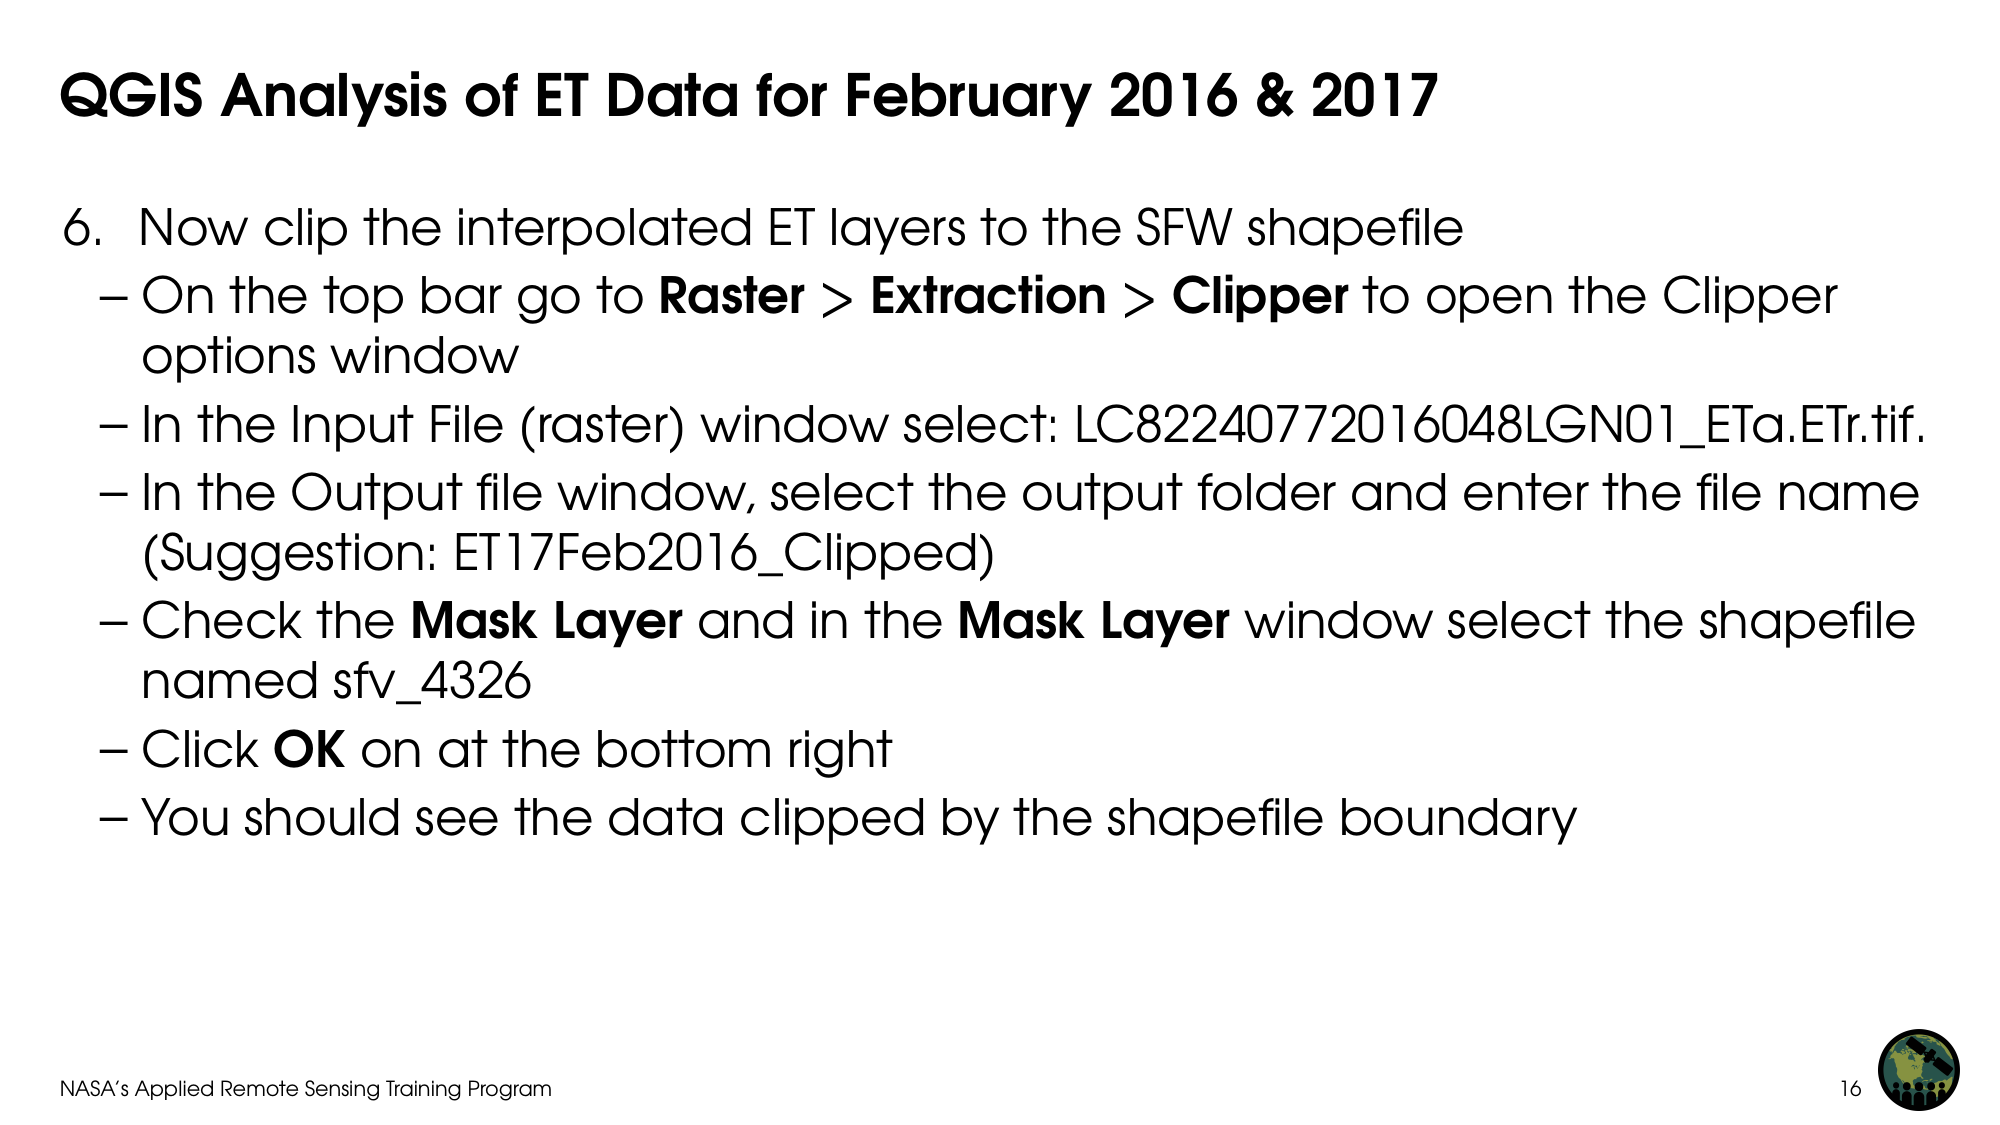

# QGIS Analysis of ET Data for February 2016 & 2017
Now clip the interpolated ET layers to the SFW shapefile
On the top bar go to Raster > Extraction > Clipper to open the Clipper options window
In the Input File (raster) window select: LC82240772016048LGN01_ETa.ETr.tif.
In the Output file window, select the output folder and enter the file name (Suggestion: ET17Feb2016_Clipped)
Check the Mask Layer and in the Mask Layer window select the shapefile named sfv_4326
Click OK on at the bottom right
You should see the data clipped by the shapefile boundary